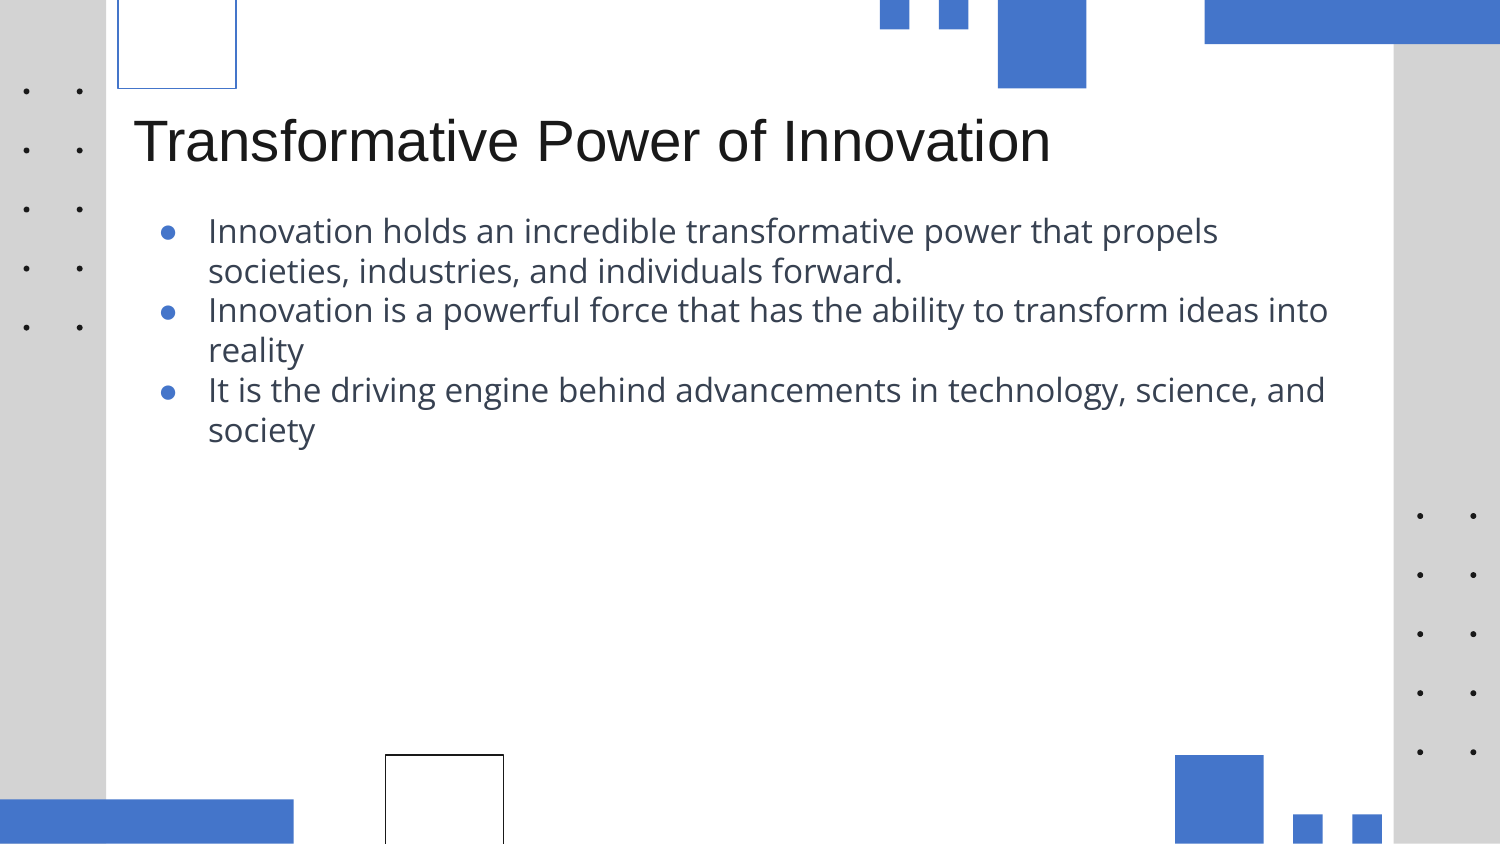

# Transformative Power of Innovation
Innovation holds an incredible transformative power that propels societies, industries, and individuals forward.
Innovation is a powerful force that has the ability to transform ideas into reality
It is the driving engine behind advancements in technology, science, and society